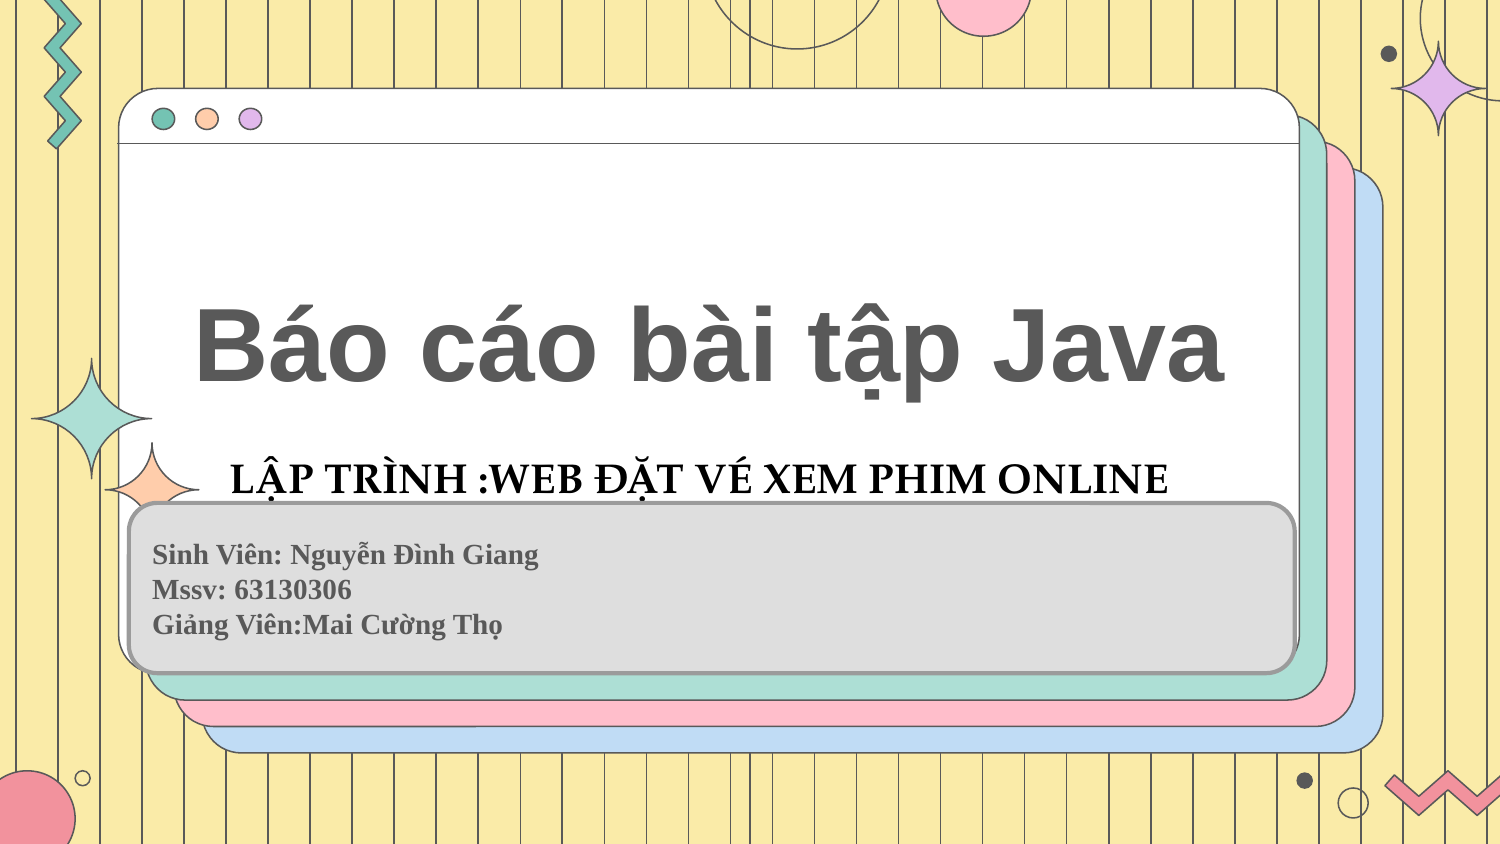

# Báo cáo bài tập Java

LẬP TRÌNH :WEB ĐẶT VÉ XEM PHIM ONLINE
Sinh Viên: Nguyễn Đình Giang
Mssv: 63130306
Giảng Viên:Mai Cường Thọ